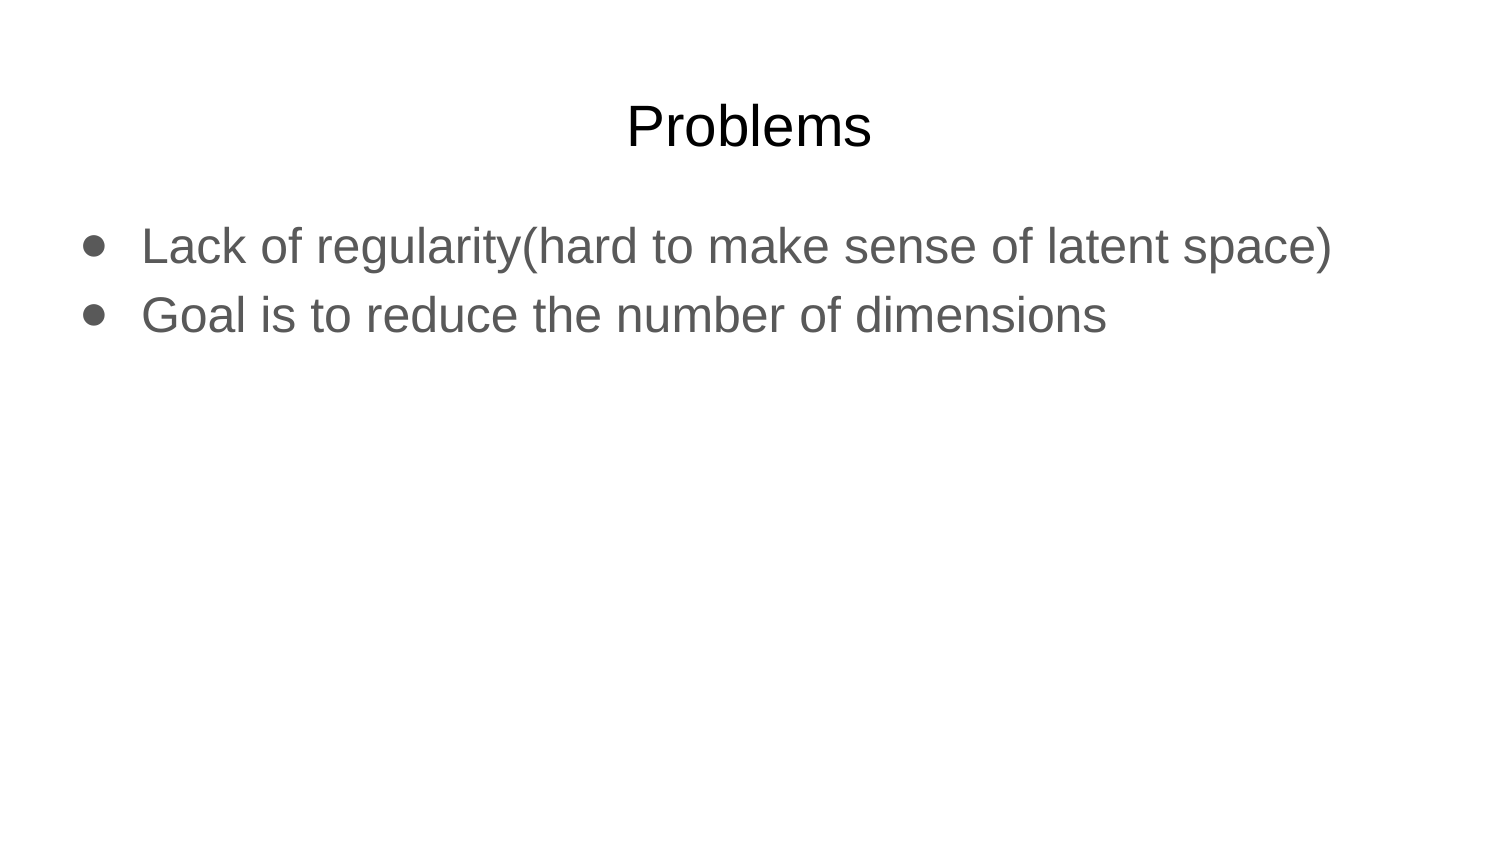

# Problems
Lack of regularity(hard to make sense of latent space)
Goal is to reduce the number of dimensions